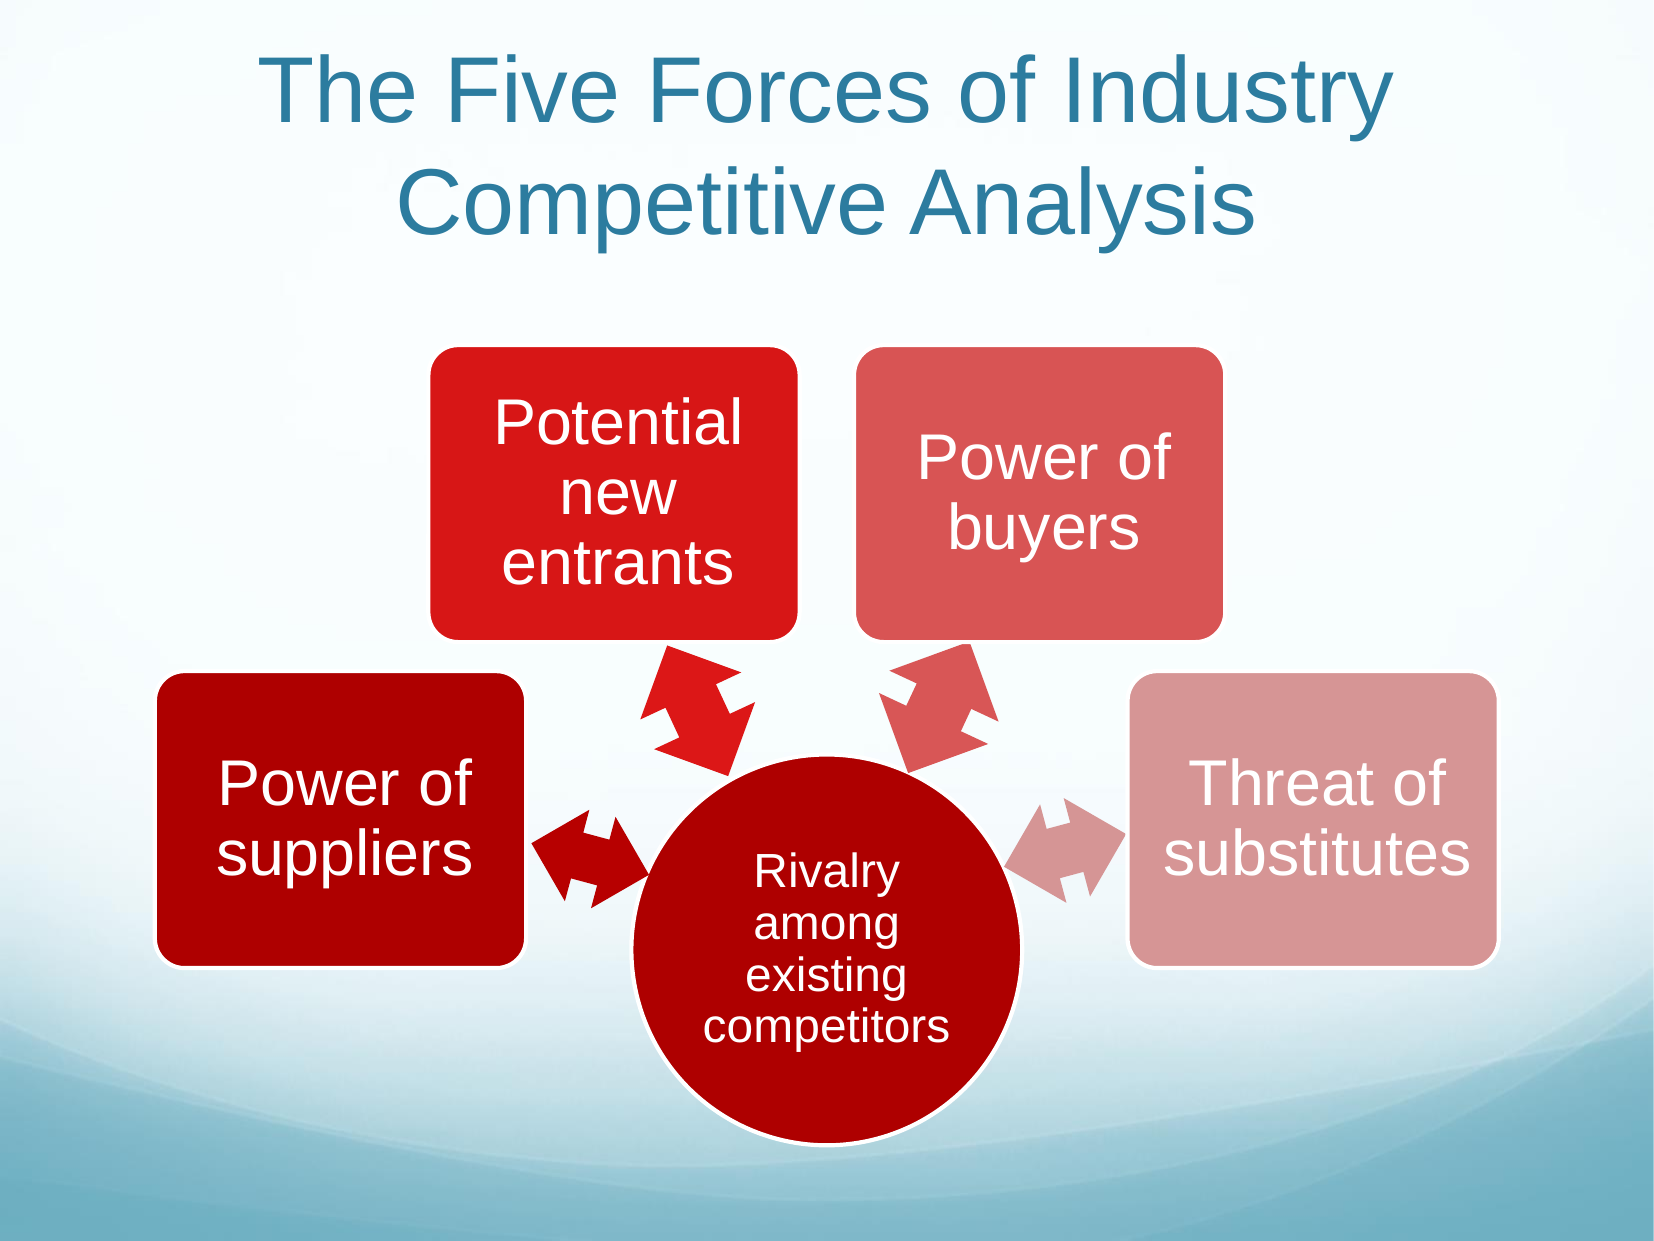

# The Five Forces of Industry Competitive Analysis
Rivalry among existing competitors
Power of suppliers
Potential new entrants
Power of buyers
Threat of substitutes